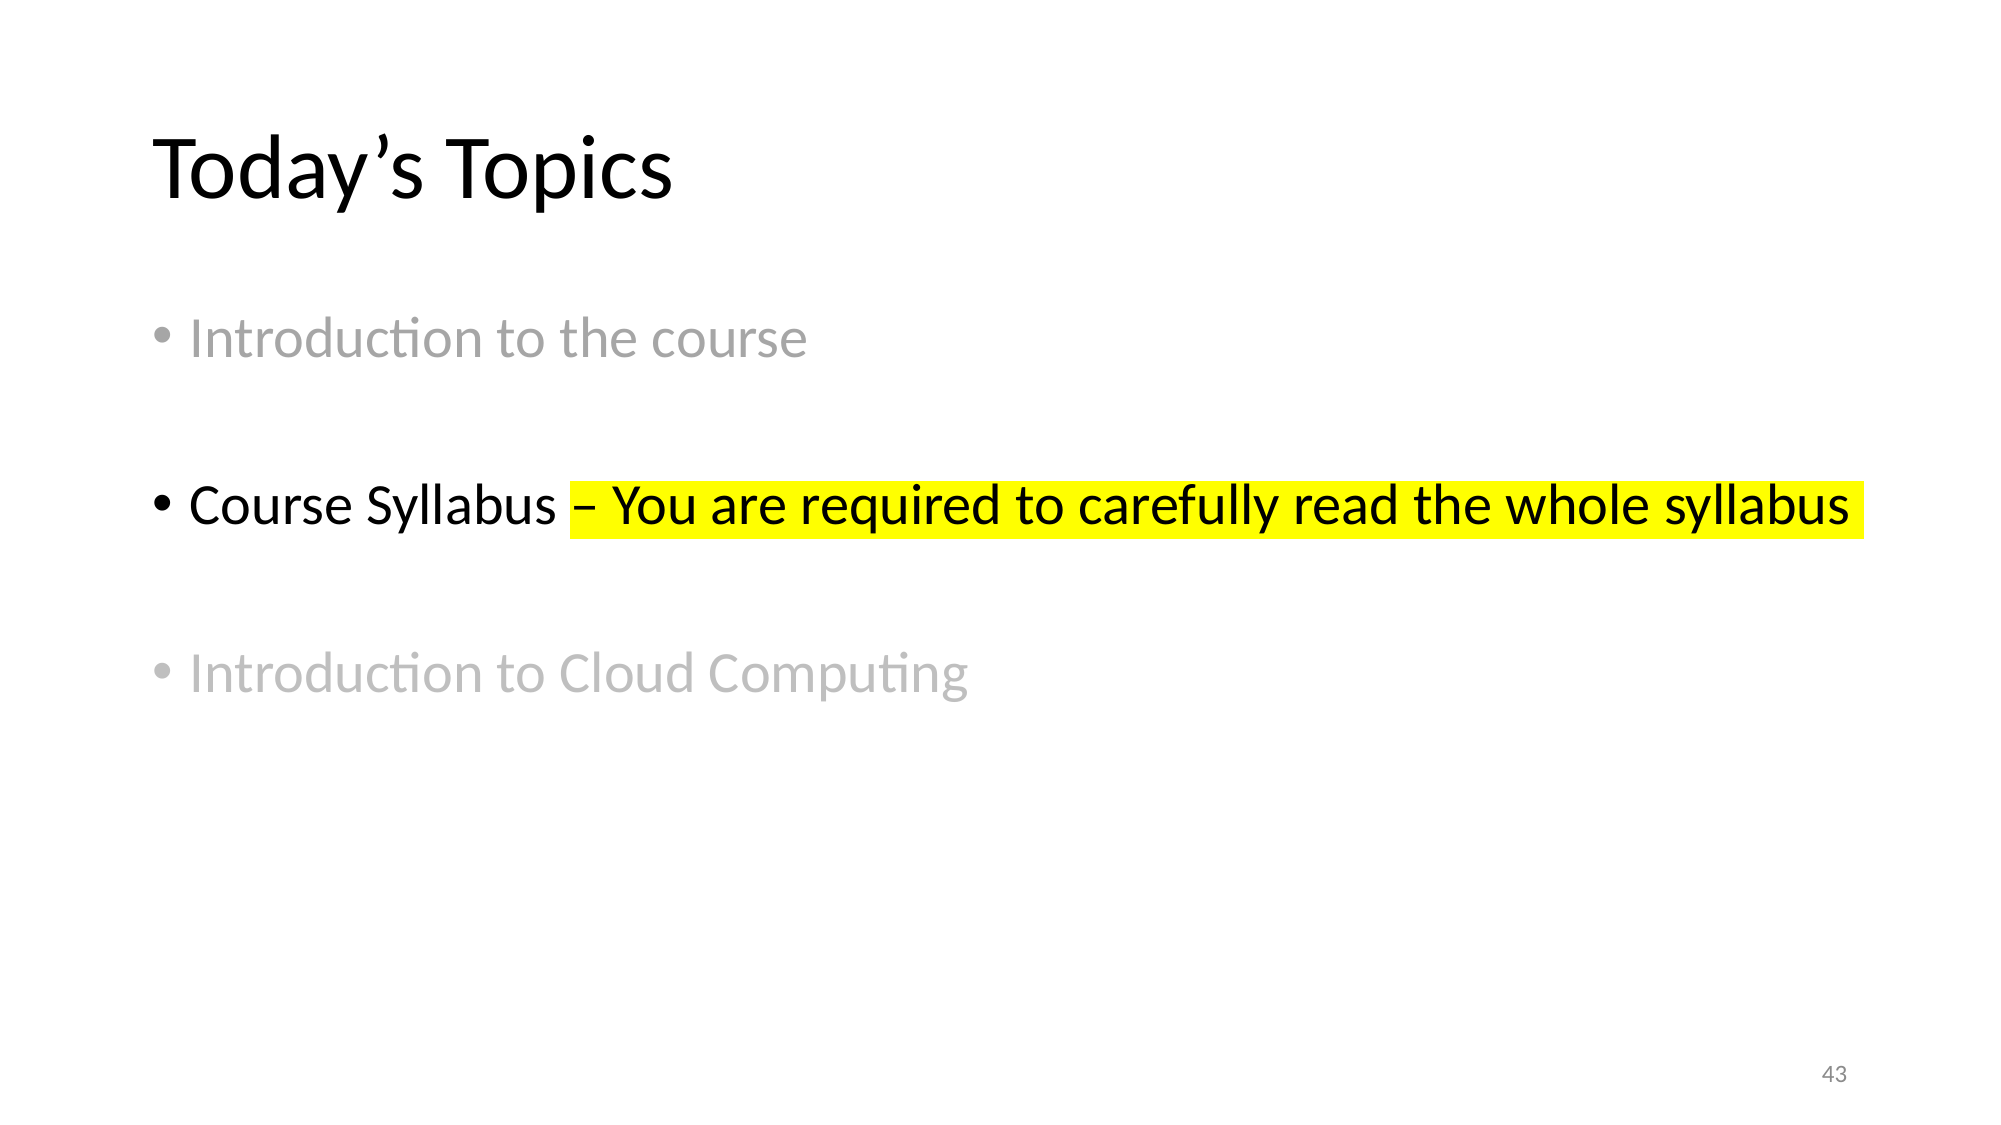

# Today’s Topics
Introduction to the course

Course Syllabus – You are required to carefully read the whole syllabus

Introduction to Cloud Computing

43